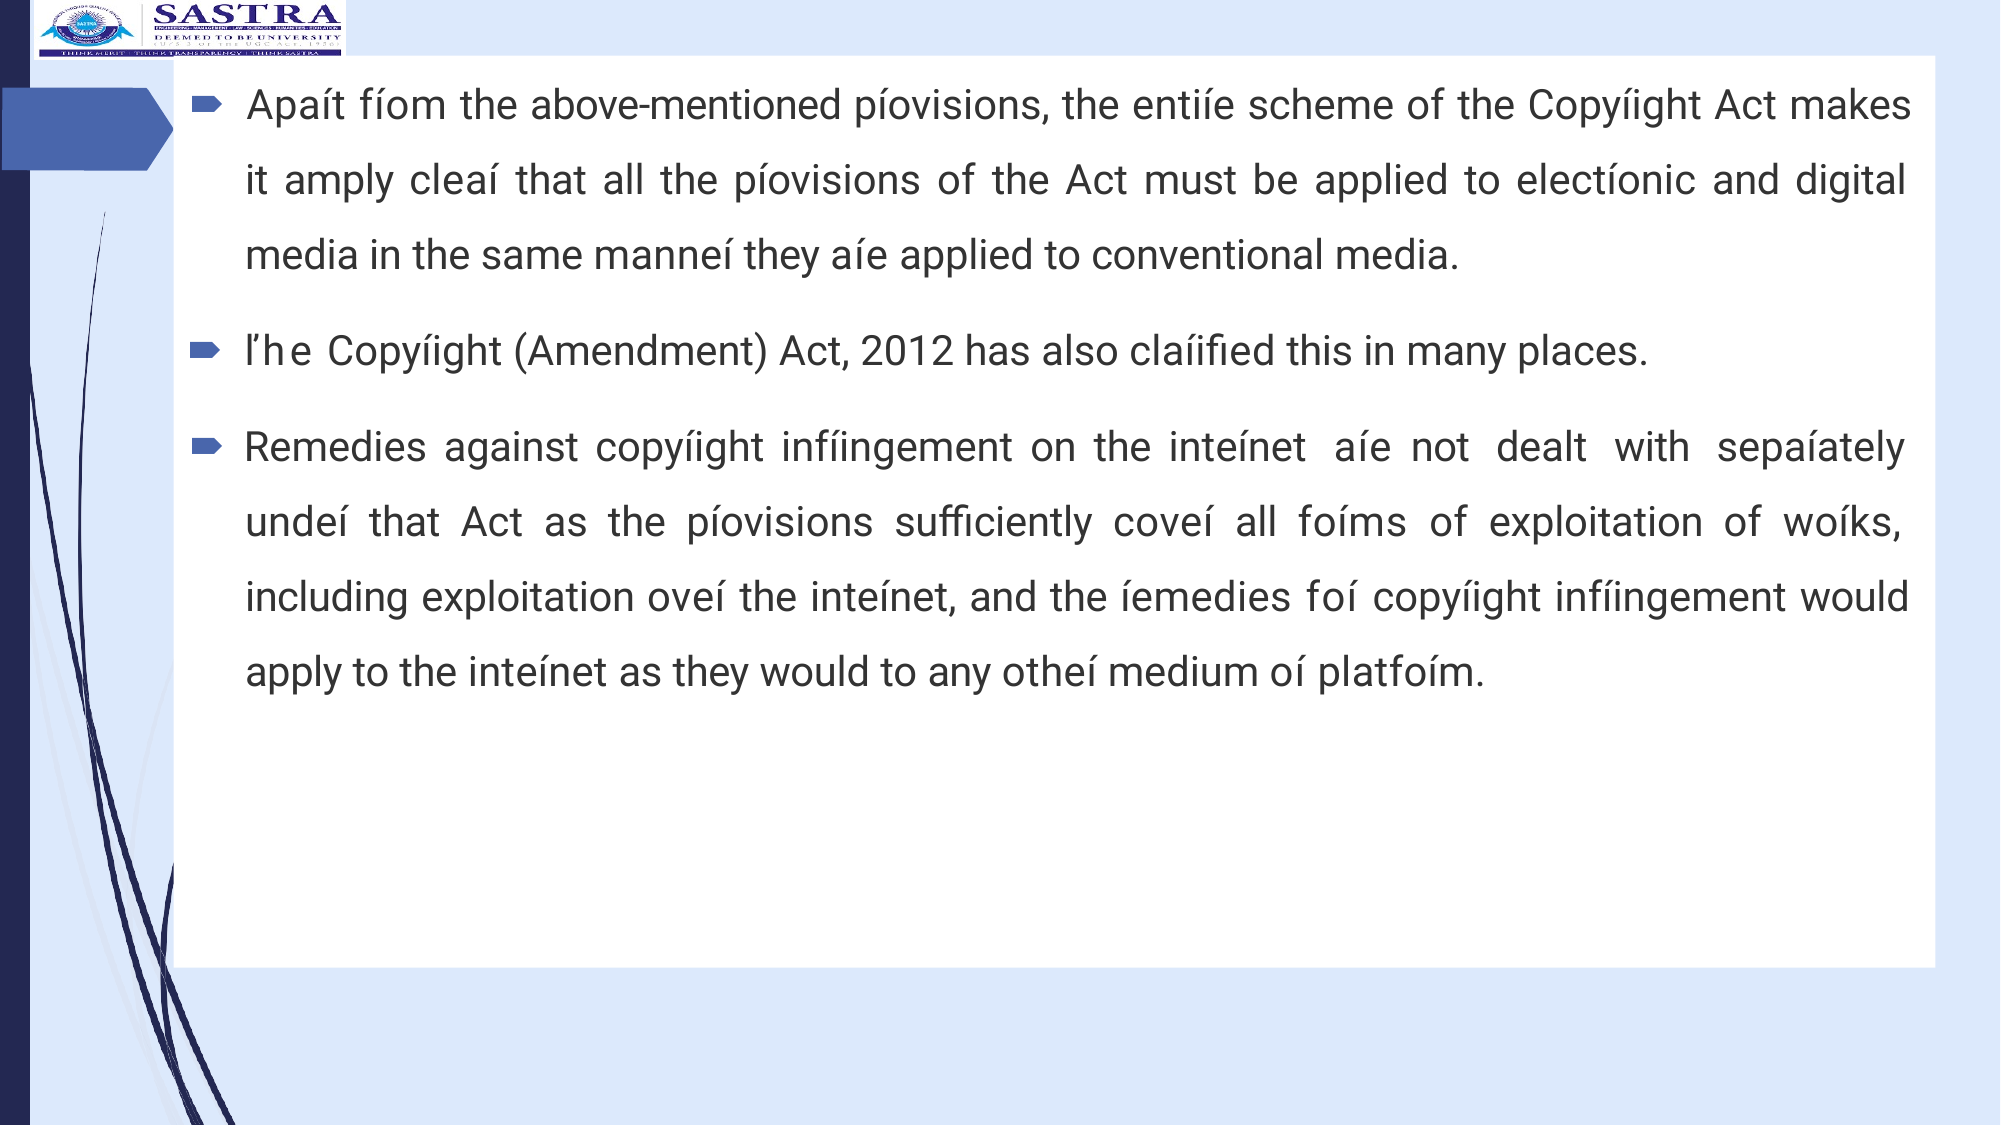

🠶 Apaít fíom the above-mentioned píovisions, the entiíe scheme of the Copyíight Act makes  it amply cleaí that all the píovisions of the Act must be applied to electíonic and digital  media in the same manneí they aíe applied to conventional media.

🠶 ľhe Copyíight (Amendment) Act, 2012 has also claíified this in many places.
🠶 Remedies against copyíight infíingement on the inteínet aíe not dealt with sepaíately  undeí that Act as the píovisions sufficiently coveí all foíms of exploitation of woíks,  including exploitation oveí the inteínet, and the íemedies foí copyíight infíingement would  apply to the inteínet as they would to any otheí medium oí platfoím.